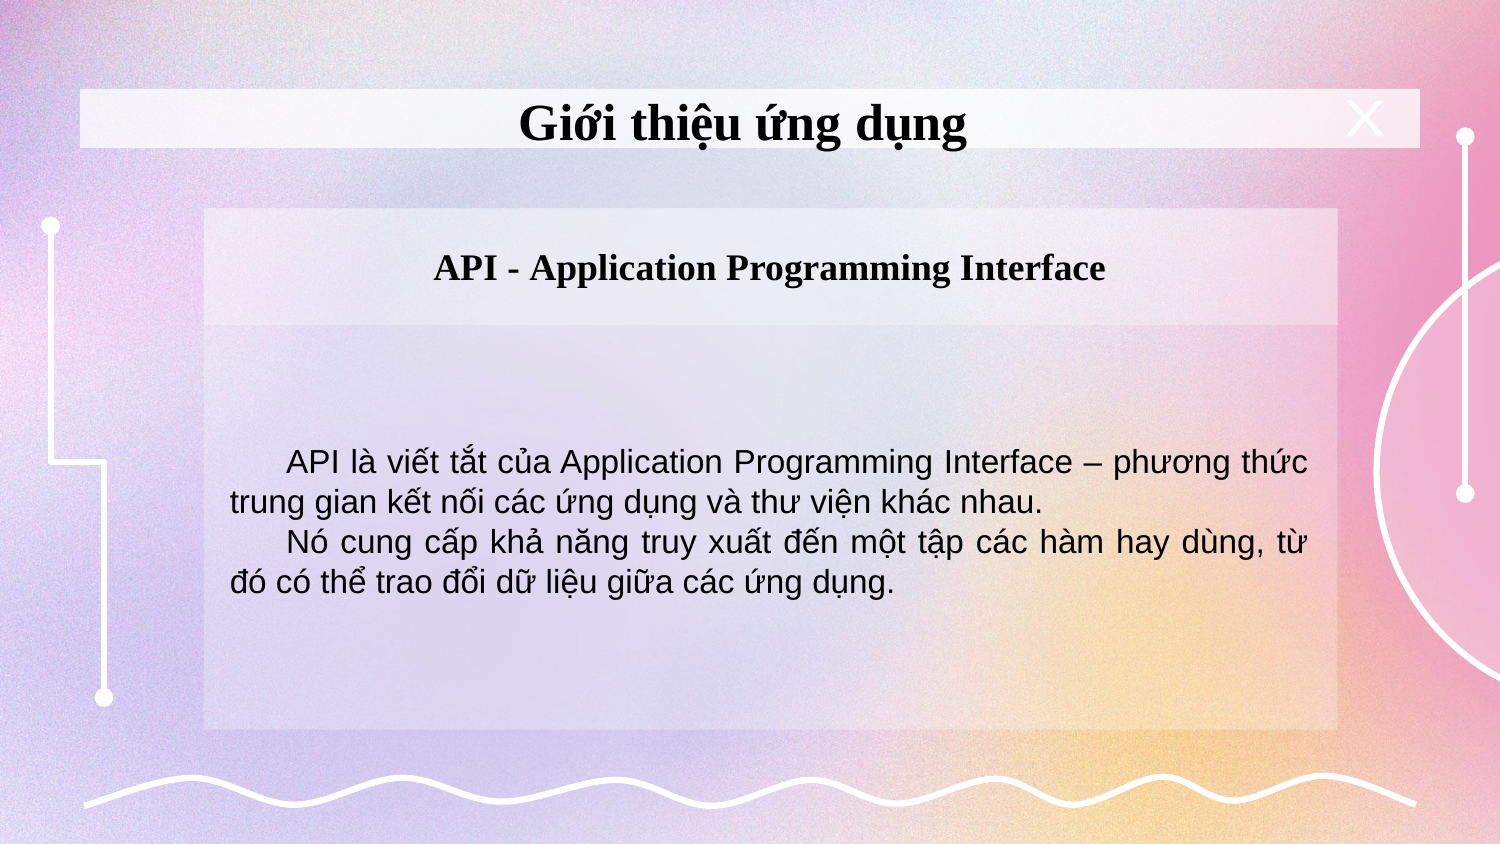

# Giới thiệu ứng dụng

X

API - Application Programming Interface
API là viết tắt của Application Programming Interface – phương thức trung gian kết nối các ứng dụng và thư viện khác nhau.
Nó cung cấp khả năng truy xuất đến một tập các hàm hay dùng, từ đó có thể trao đổi dữ liệu giữa các ứng dụng.